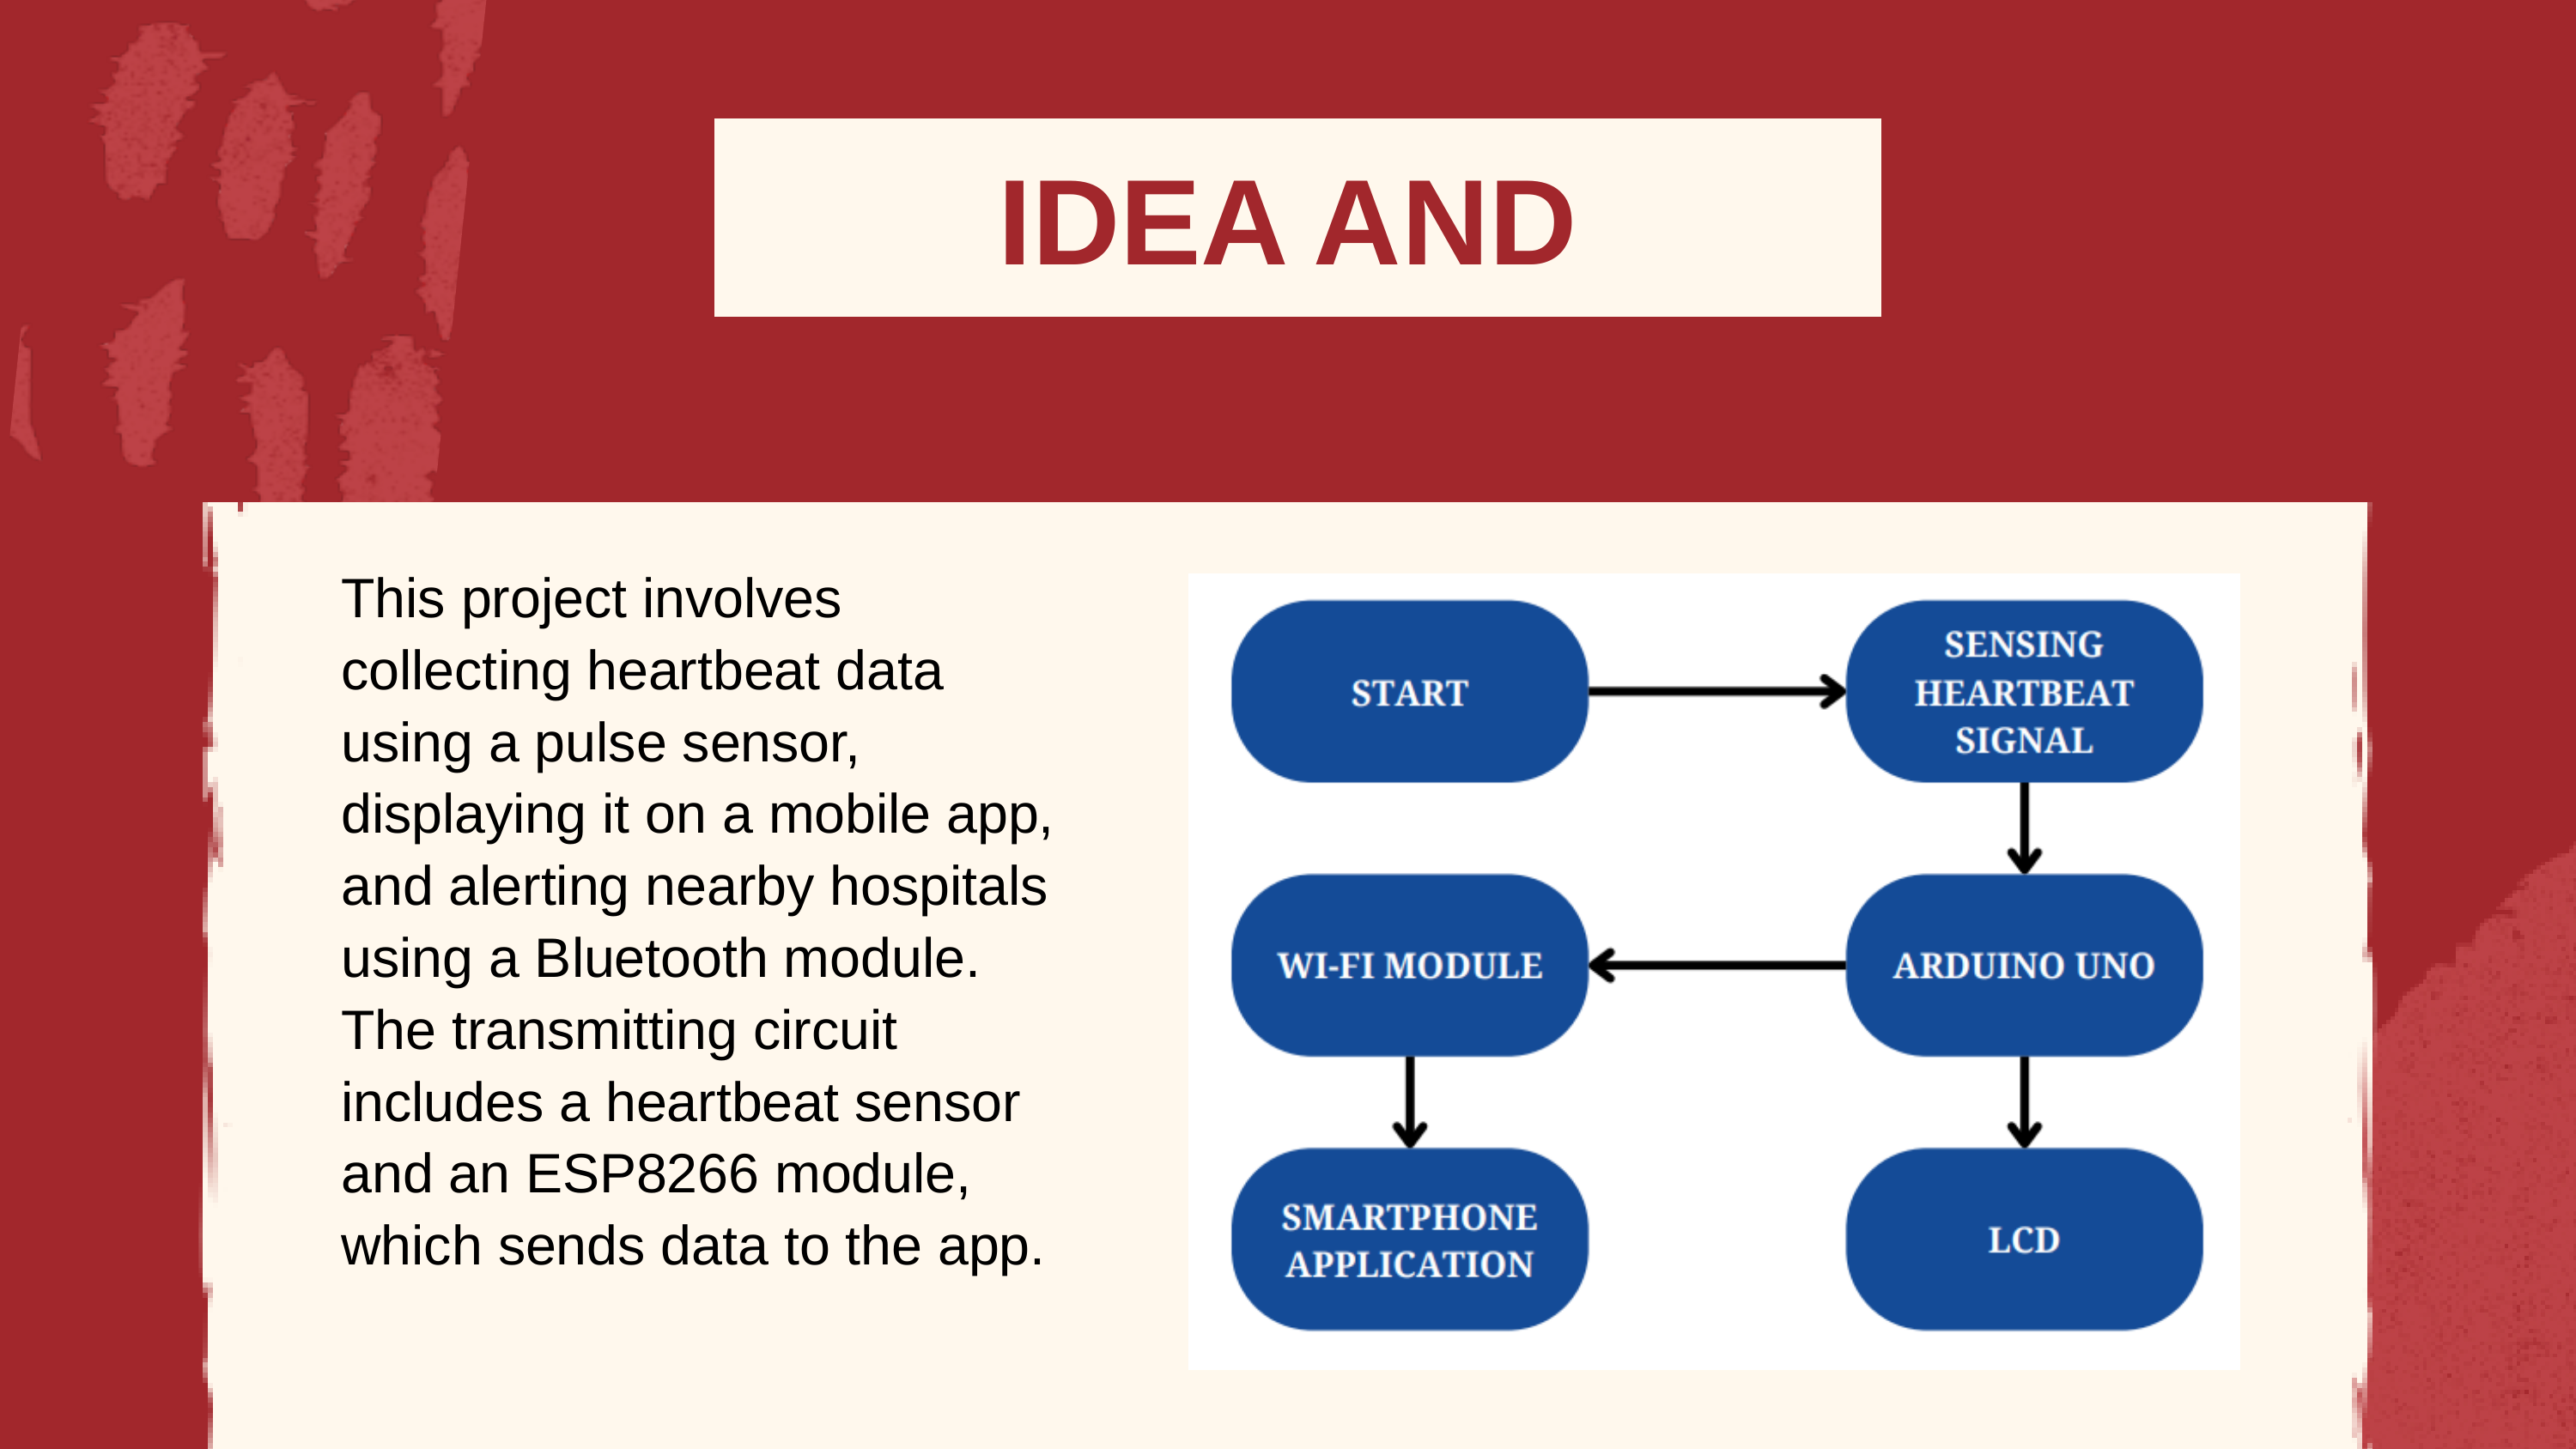

IDEA AND DESCRIPTION

This project involves collecting heartbeat data using a pulse sensor, displaying it on a mobile app, and alerting nearby hospitals using a Bluetooth module. The transmitting circuit includes a heartbeat sensor and an ESP8266 module, which sends data to the app.